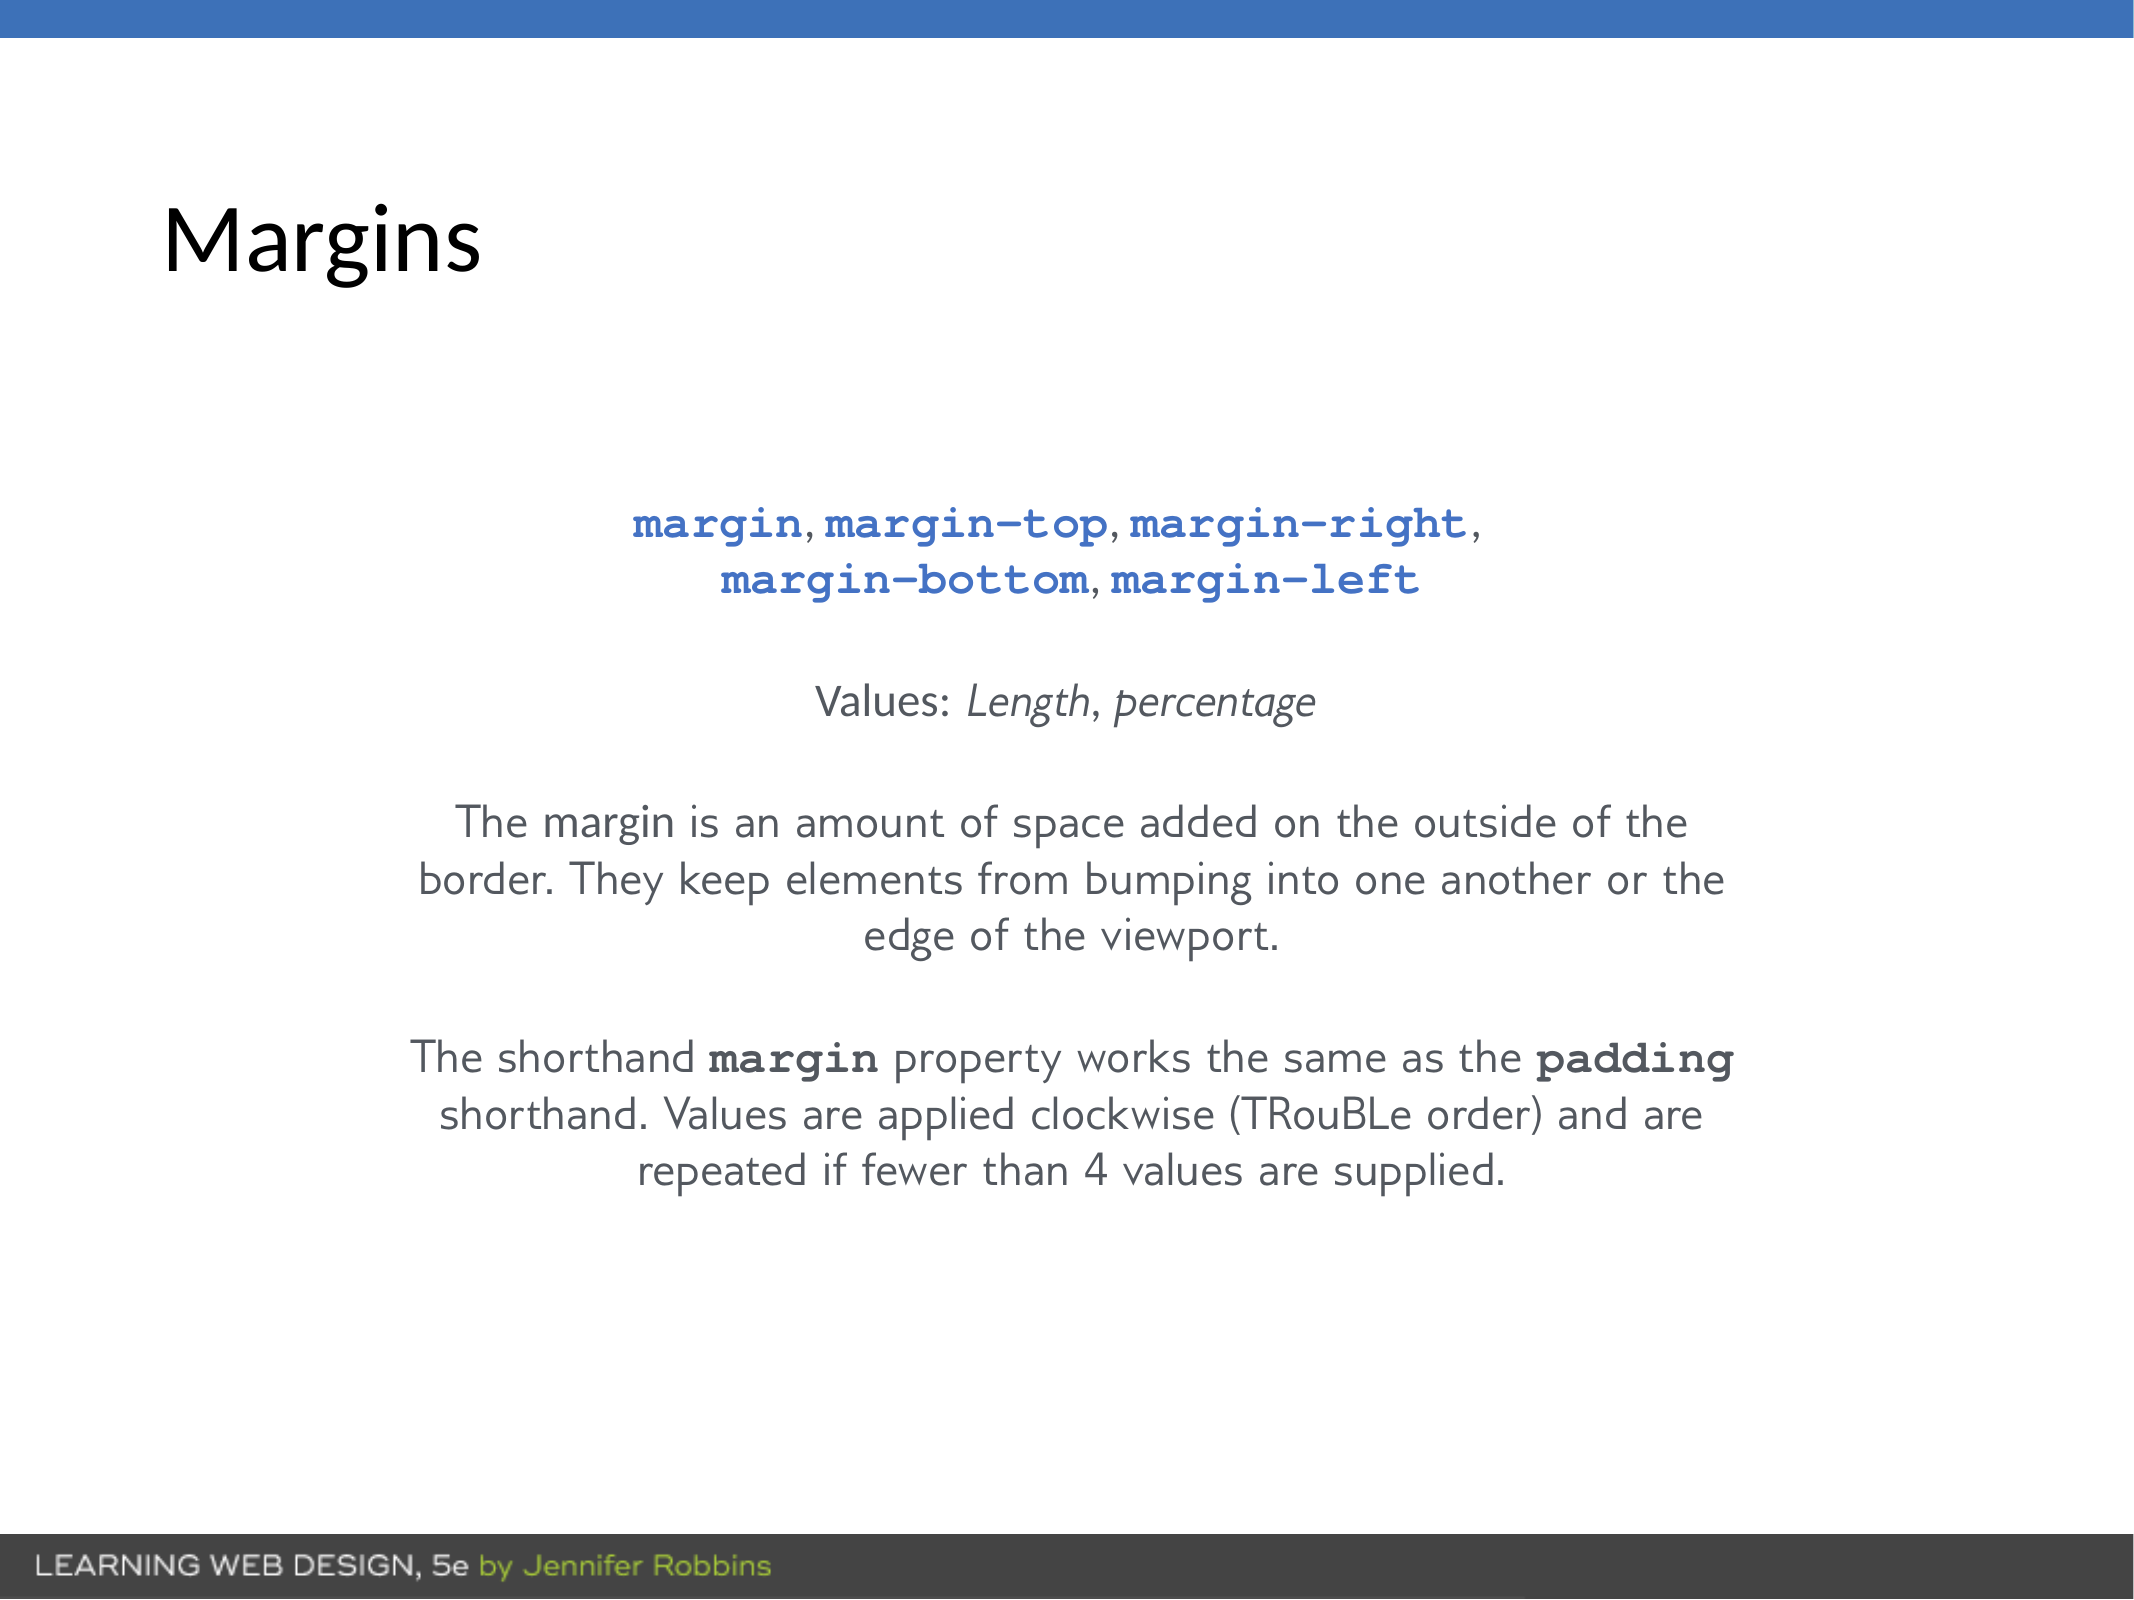

# Margins
margin, margin-top, margin-right,
margin-bottom, margin-left
Values: Length, percentage
The margin is an amount of space added on the outside of the border. They keep elements from bumping into one another or the edge of the viewport.
The shorthand margin property works the same as the padding shorthand. Values are applied clockwise (TRouBLe order) and are repeated if fewer than 4 values are supplied.